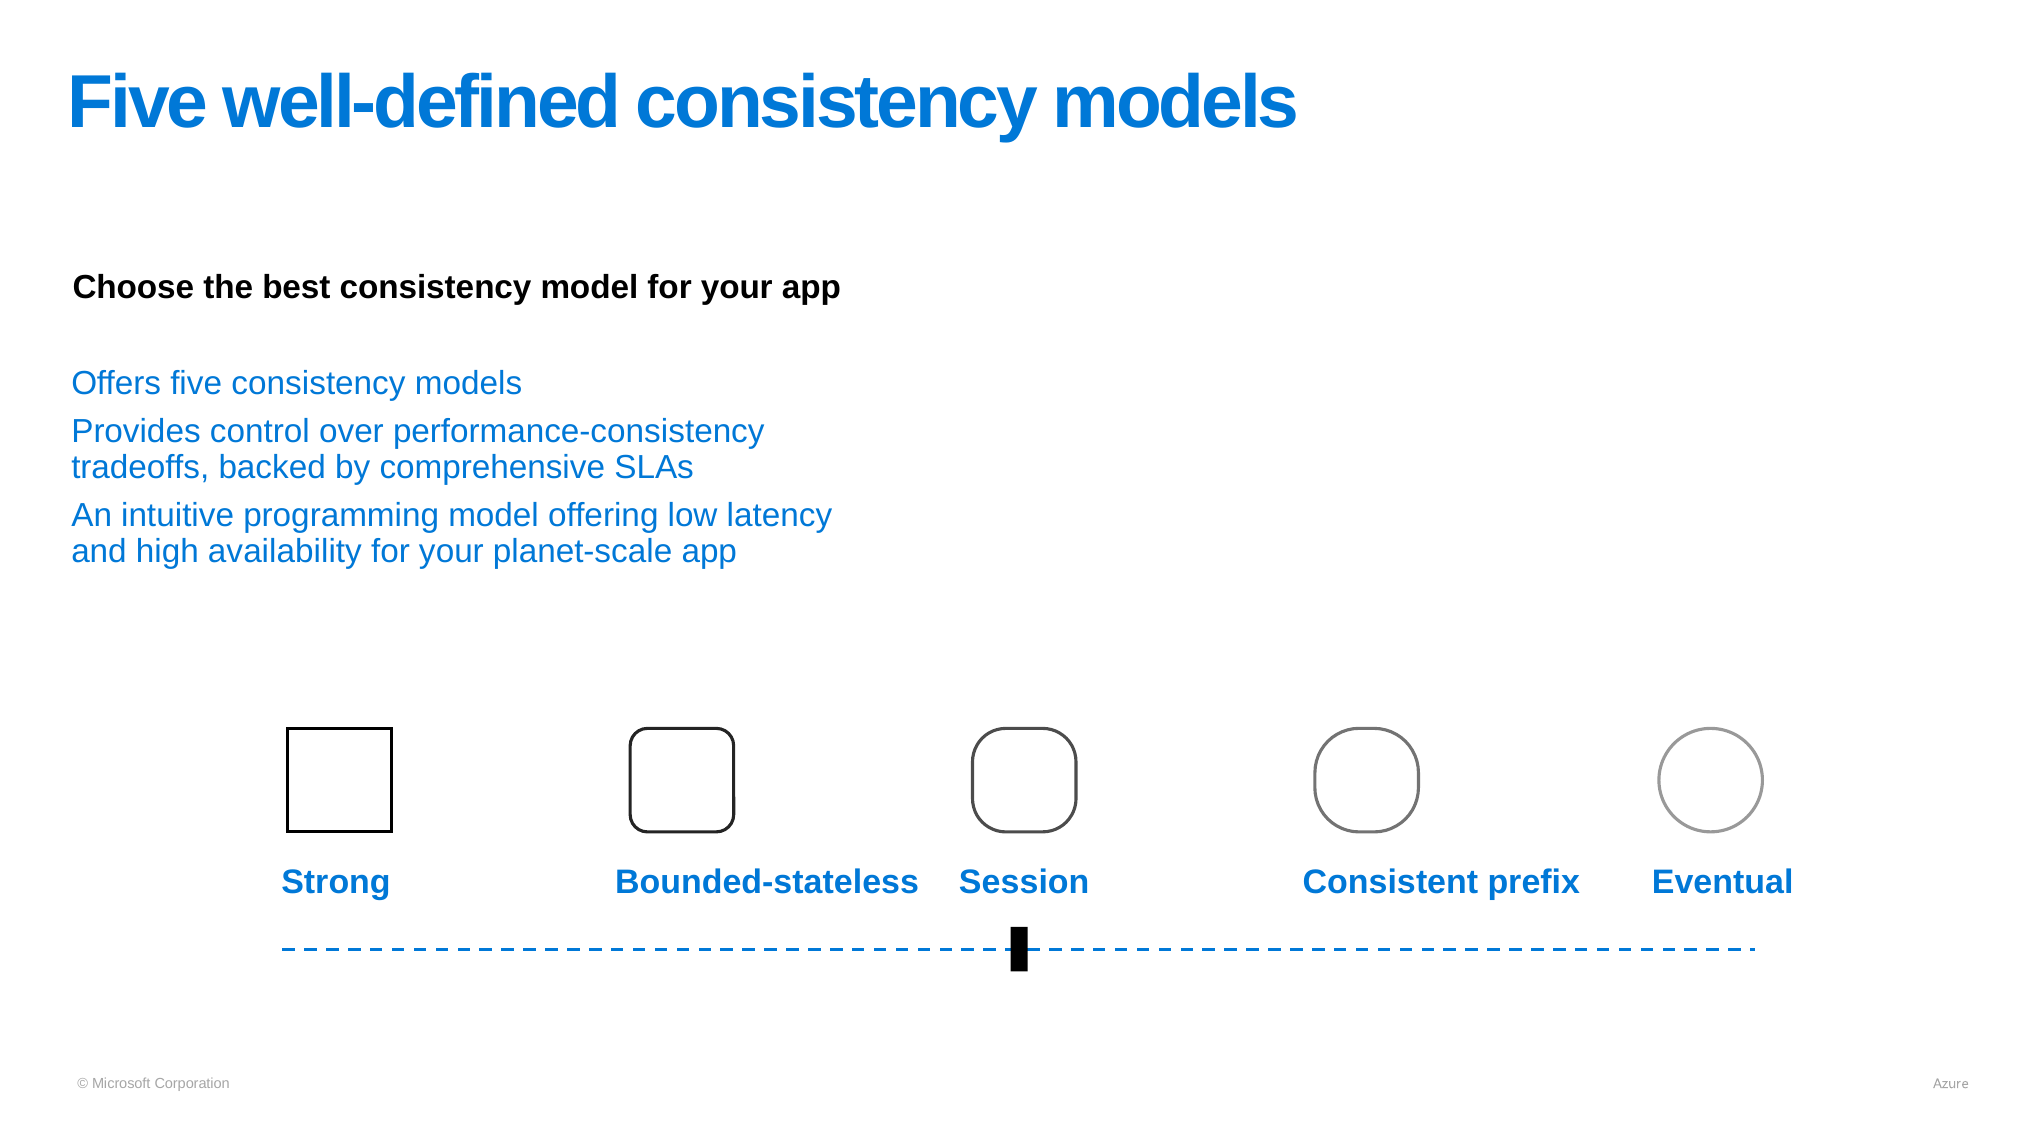

# Five well-defined consistency models
Choose the best consistency model for your app
Offers five consistency models
Provides control over performance-consistency tradeoffs, backed by comprehensive SLAs
An intuitive programming model offering low latency and high availability for your planet-scale app

Strong
Bounded-stateless

Consistent prefix
Eventual
Session